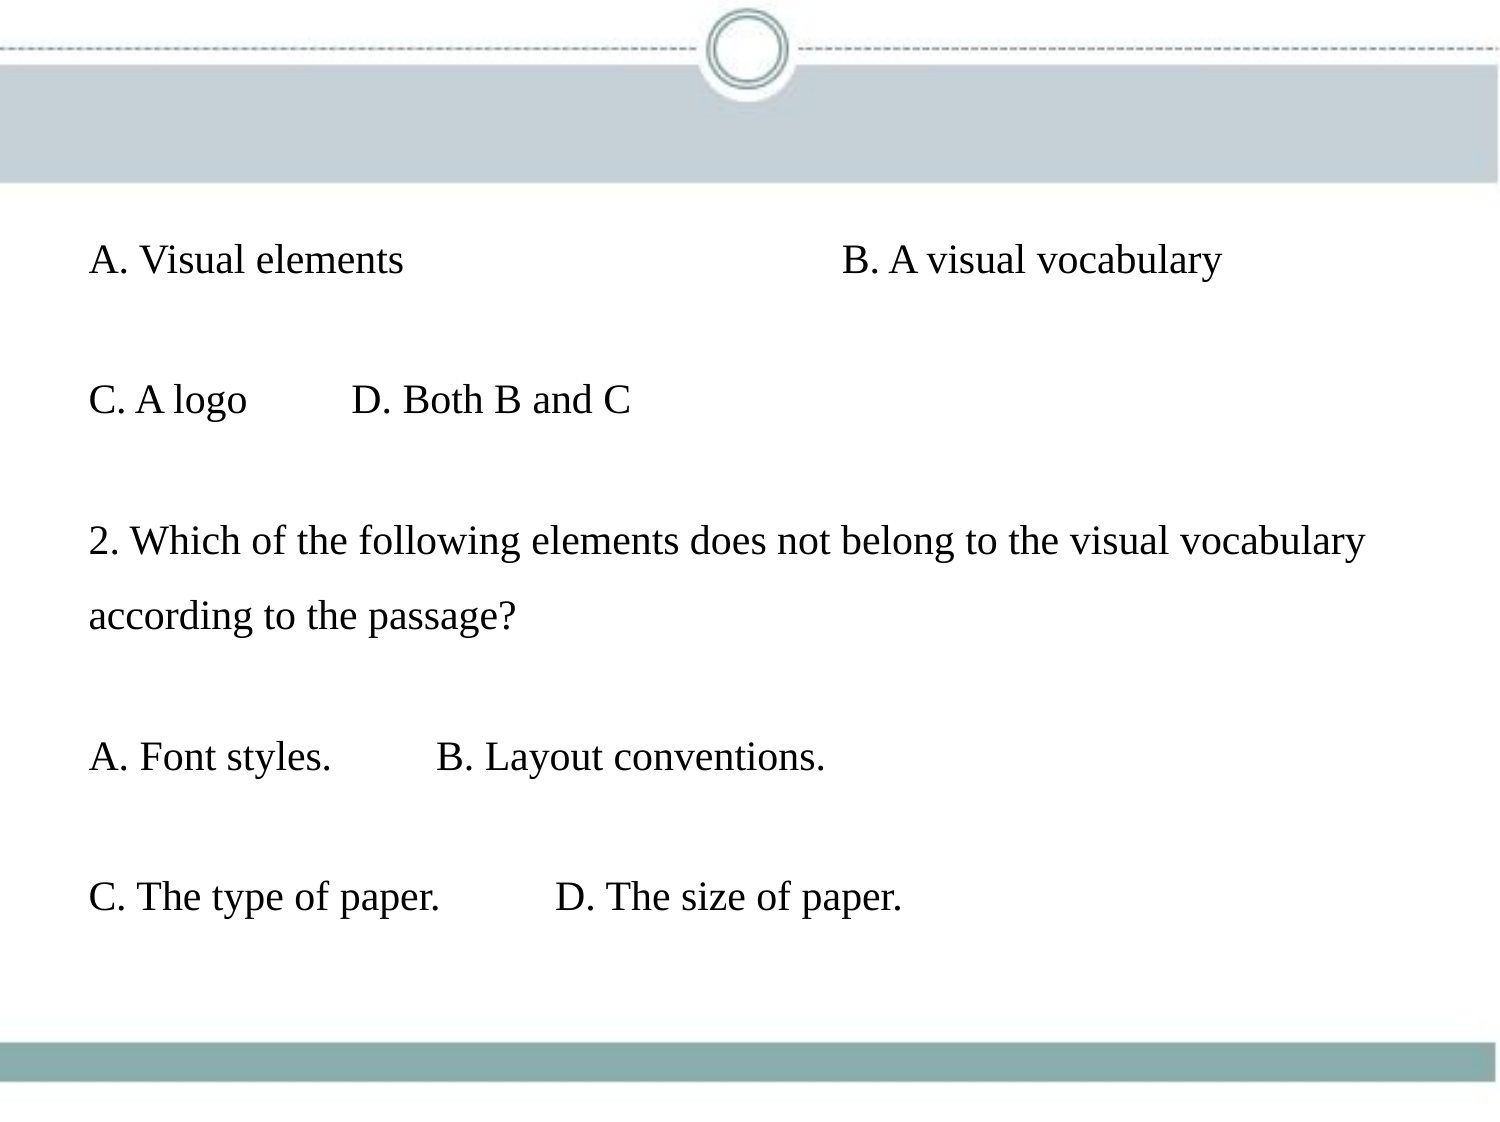

A. Visual elements　　　　　　　　　　B. A visual vocabulary
C. A logo　　D. Both B and C
2. Which of the following elements does not belong to the visual vocabulary
according to the passage?
A. Font styles.　　B. Layout conventions.
C. The type of paper. 　　D. The size of paper.